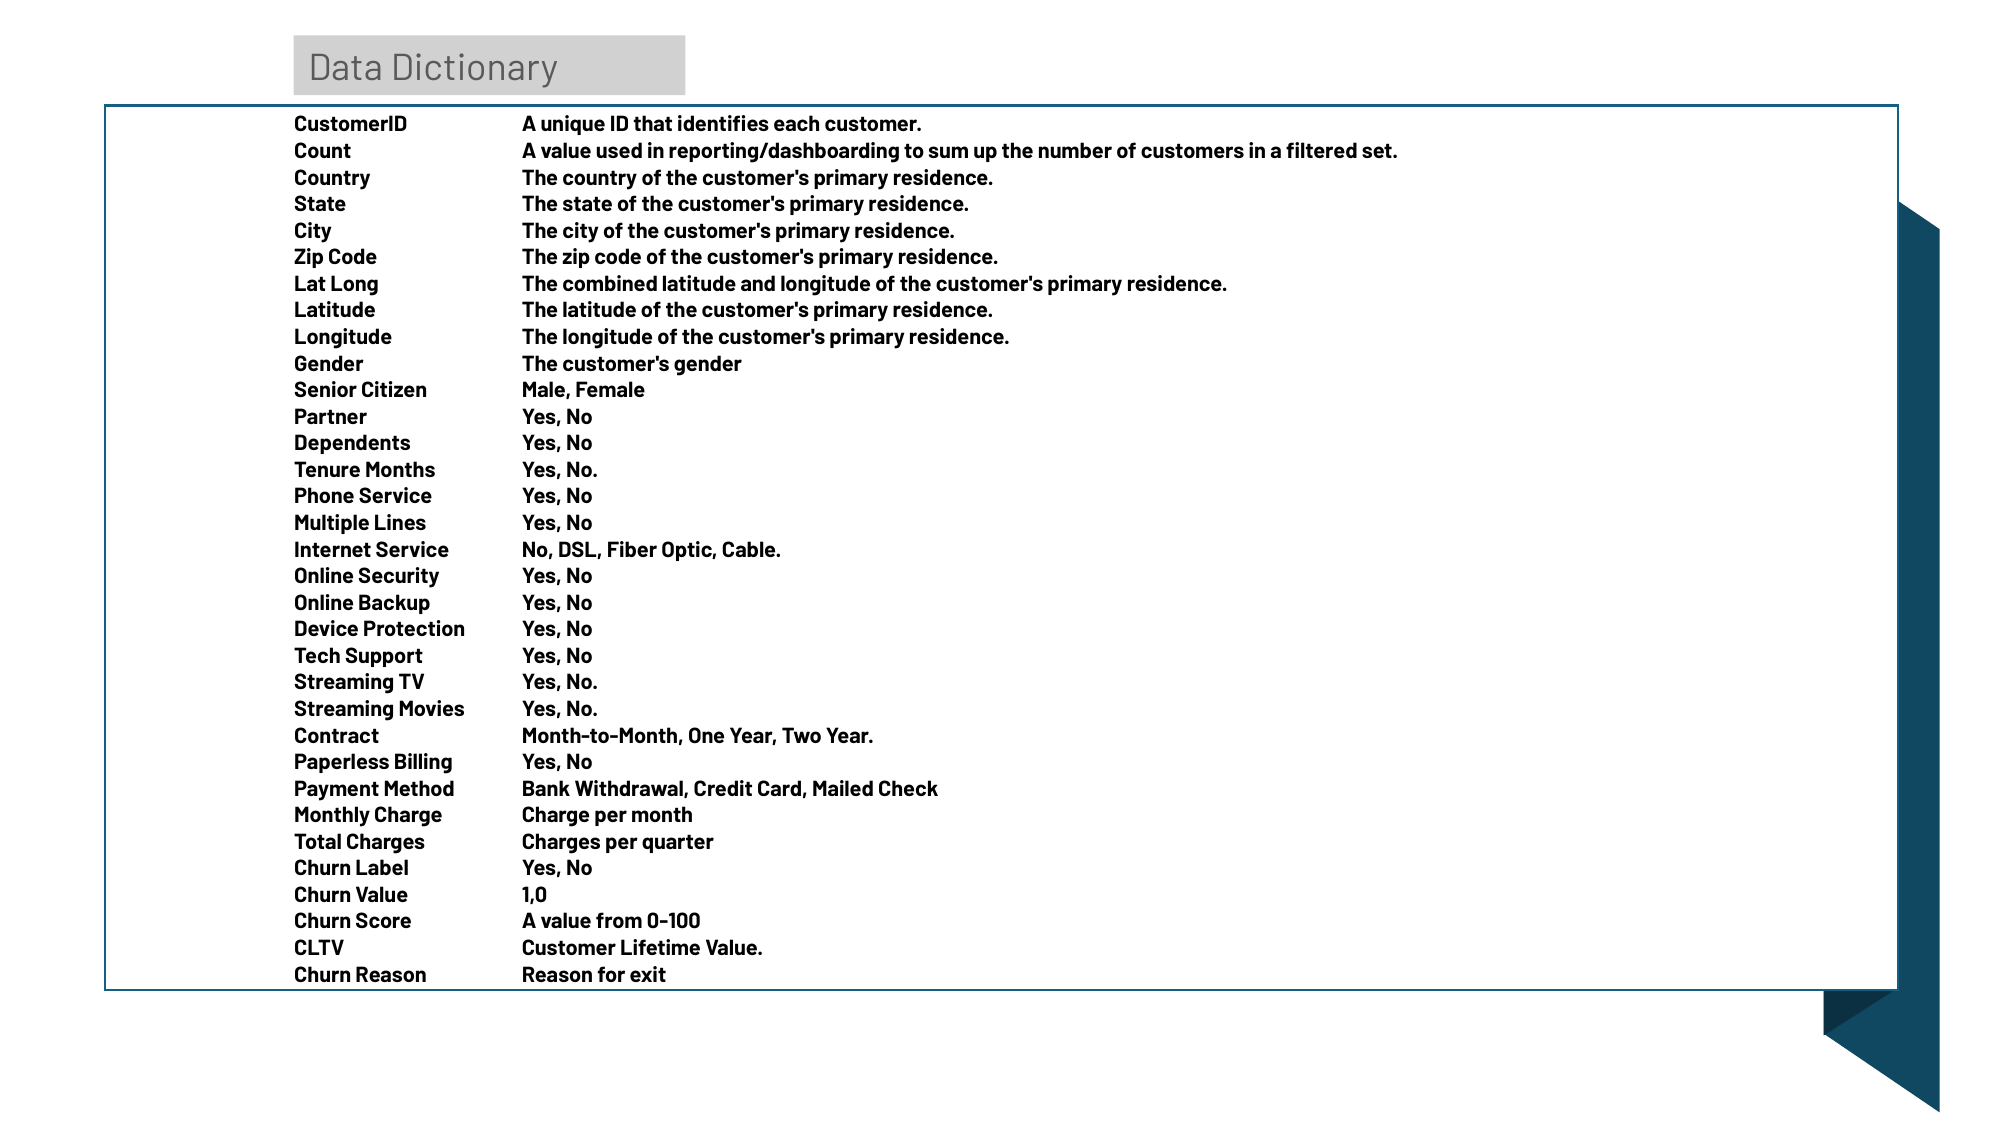

Data Dictionary

| CustomerID | A unique ID that identifies each customer. |
| --- | --- |
| Count | A value used in reporting/dashboarding to sum up the number of customers in a filtered set. |
| Country | The country of the customer's primary residence. |
| State | The state of the customer's primary residence. |
| City | The city of the customer's primary residence. |
| Zip Code | The zip code of the customer's primary residence. |
| Lat Long | The combined latitude and longitude of the customer's primary residence. |
| Latitude | The latitude of the customer's primary residence. |
| Longitude | The longitude of the customer's primary residence. |
| Gender | The customer's gender |
| Senior Citizen | Male, Female |
| Partner | Yes, No |
| Dependents | Yes, No |
| Tenure Months | Yes, No. |
| Phone Service | Yes, No |
| Multiple Lines | Yes, No |
| Internet Service | No, DSL, Fiber Optic, Cable. |
| Online Security | Yes, No |
| Online Backup | Yes, No |
| Device Protection | Yes, No |
| Tech Support | Yes, No |
| Streaming TV | Yes, No. |
| Streaming Movies | Yes, No. |
| Contract | Month-to-Month, One Year, Two Year. |
| Paperless Billing | Yes, No |
| Payment Method | Bank Withdrawal, Credit Card, Mailed Check |
| Monthly Charge | Charge per month |
| Total Charges | Charges per quarter |
| Churn Label | Yes, No |
| Churn Value | 1,0 |
| Churn Score | A value from 0-100 |
| CLTV | Customer Lifetime Value. |
| Churn Reason | Reason for exit |